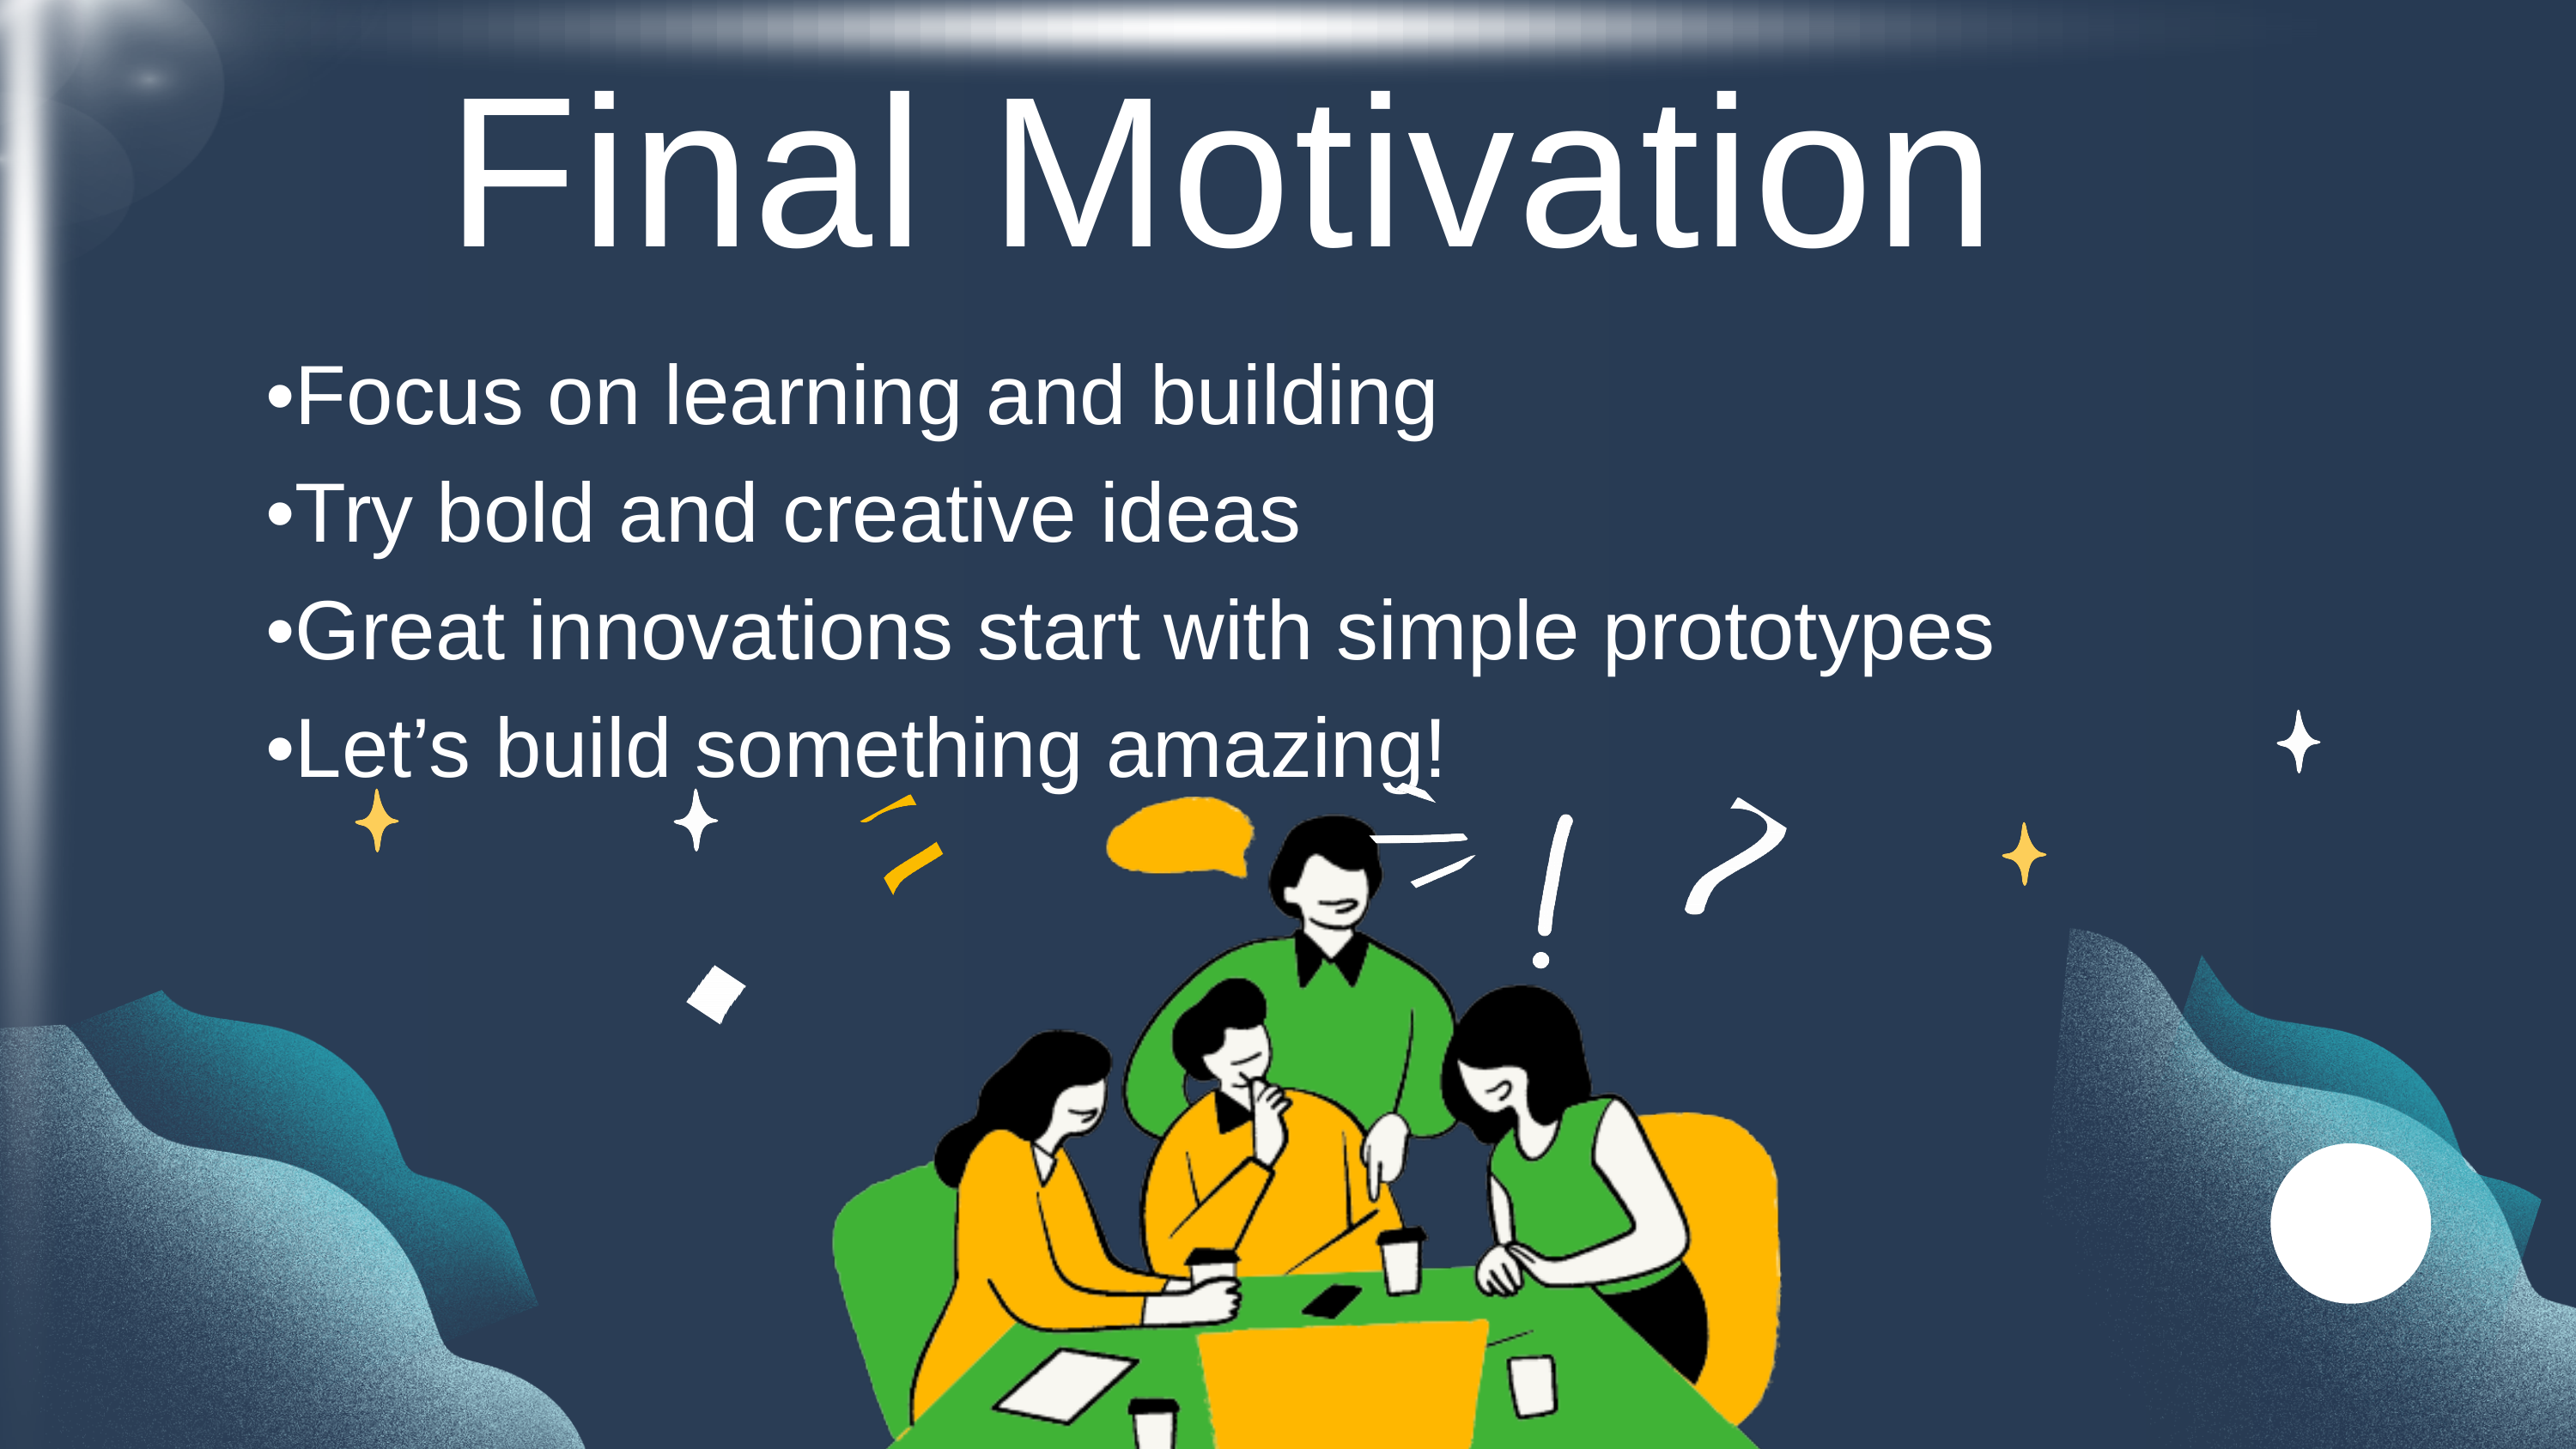

Final Motivation

•Focus on learning and building
•Try bold and creative ideas
•Great innovations start with simple prototypes
•Let’s build something amazing!